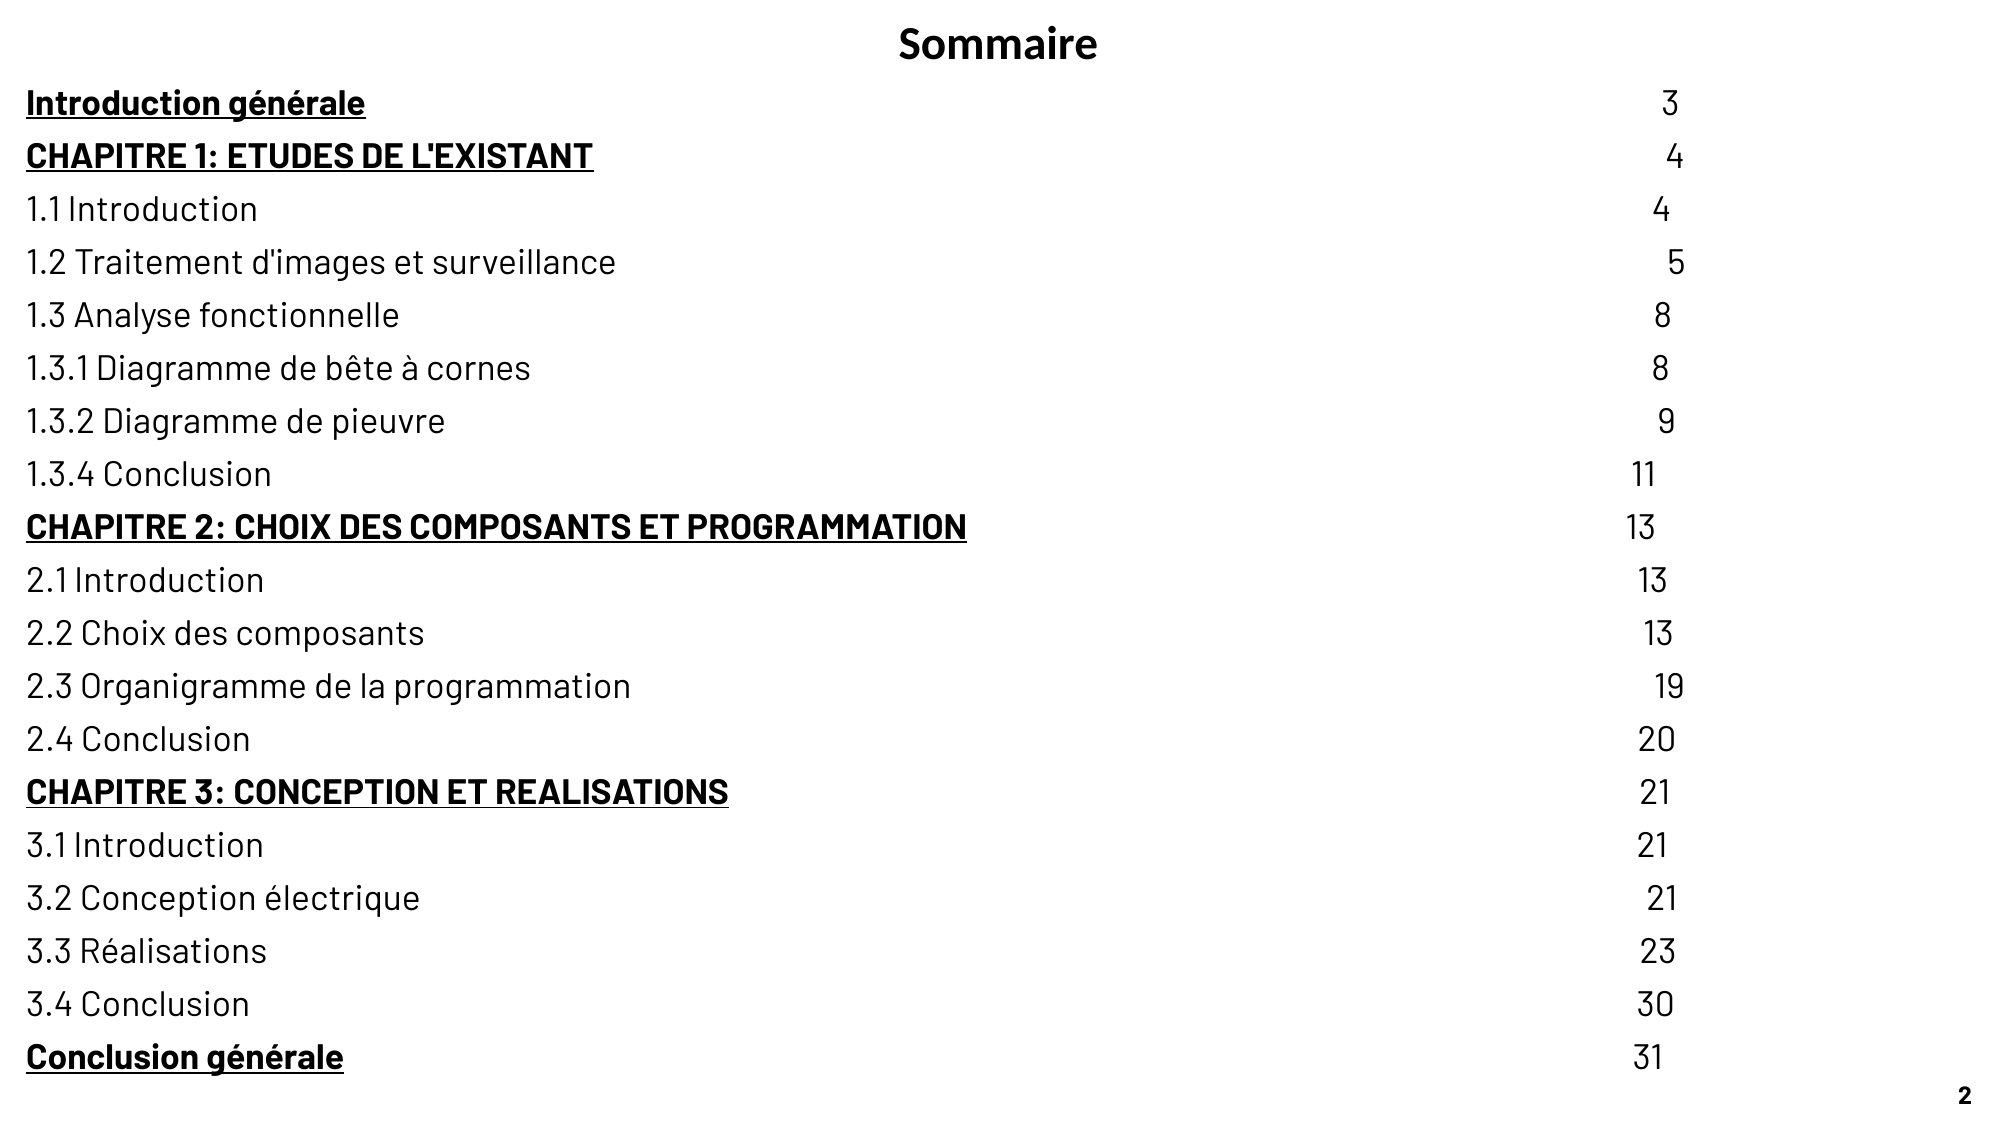

Sommaire
Introduction générale                                                                                                                                                                                         3
CHAPITRE 1: ETUDES DE L'EXISTANT                                                                                                                                                         4
1.1 Introduction                                                                                                                                                                                                       4
1.2 Traitement d'images et surveillance                                                                                                                                                      5
1.3 Analyse fonctionnelle                                                                                                                                                                                   8
1.3.1 Diagramme de bête à cornes                                                                                                                                                                8
1.3.2 Diagramme de pieuvre                                                                                                                                                                             9
1.3.4 Conclusion                                                                                                                                                                                                  11
CHAPITRE 2: CHOIX DES COMPOSANTS ET PROGRAMMATION                                                                                              13
2.1 Introduction                                                                                                                                                                                                    13
2.2 Choix des composants                                                                                                                                                                              13
2.3 Organigramme de la programmation                                                                                                                                                  19
2.4 Conclusion                                                                                                                                                                                                      20
CHAPITRE 3: CONCEPTION ET REALISATIONS                                                                                                                                  21
3.1 Introduction                                                                                                                                                                                                    21
3.2 Conception électrique                                                                                                                                                                               21
3.3 Réalisations                                                                                                                                                                                                    23
3.4 Conclusion                                                                                                                                                                                                      30
Conclusion générale                                                                                                                                                                                        31
2